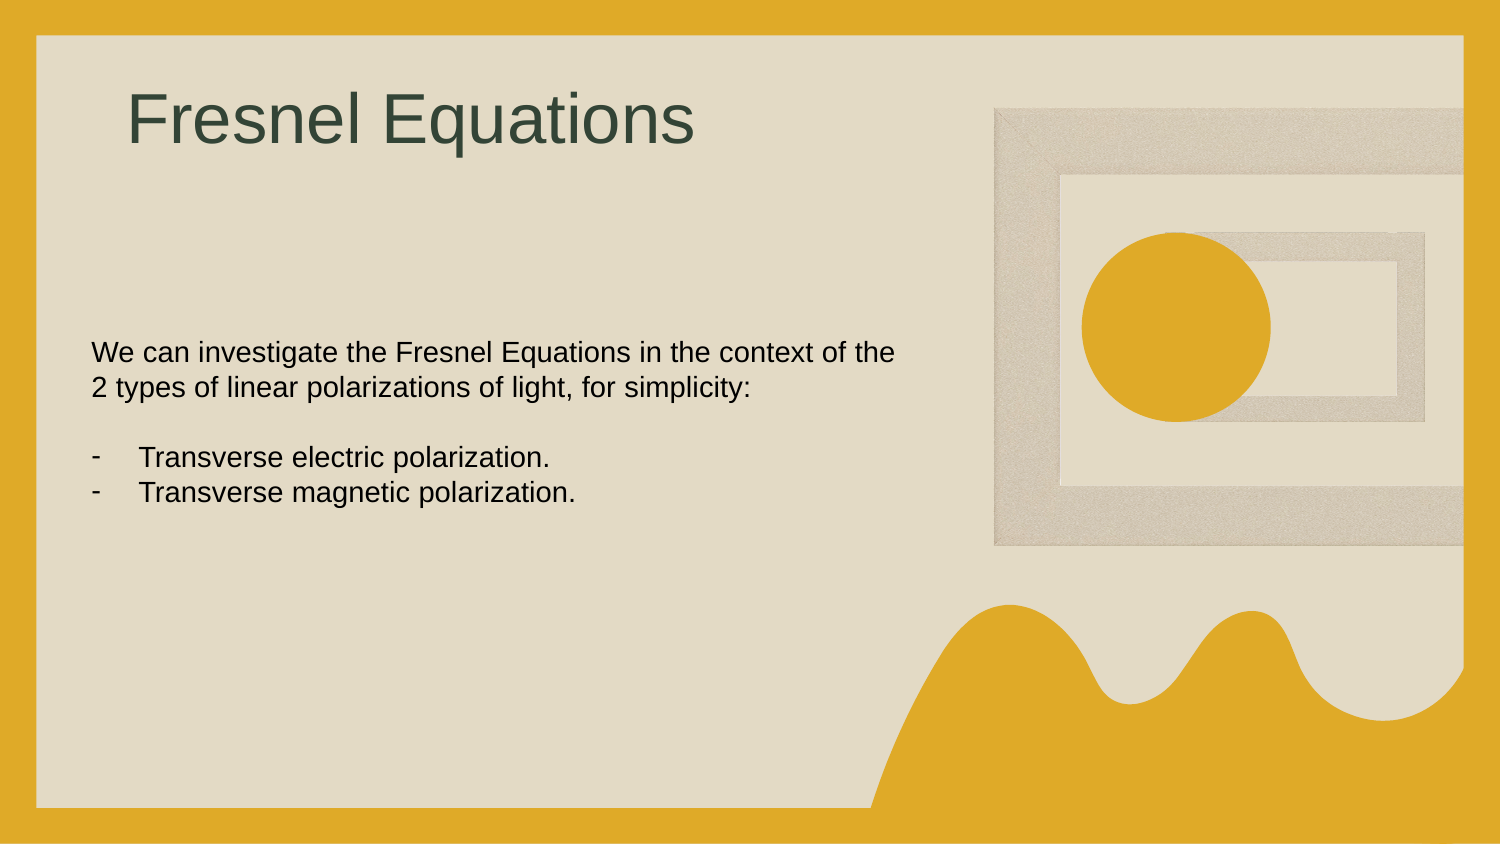

# Fresnel Equations
We can investigate the Fresnel Equations in the context of the 2 types of linear polarizations of light, for simplicity:

Transverse electric polarization.
Transverse magnetic polarization.